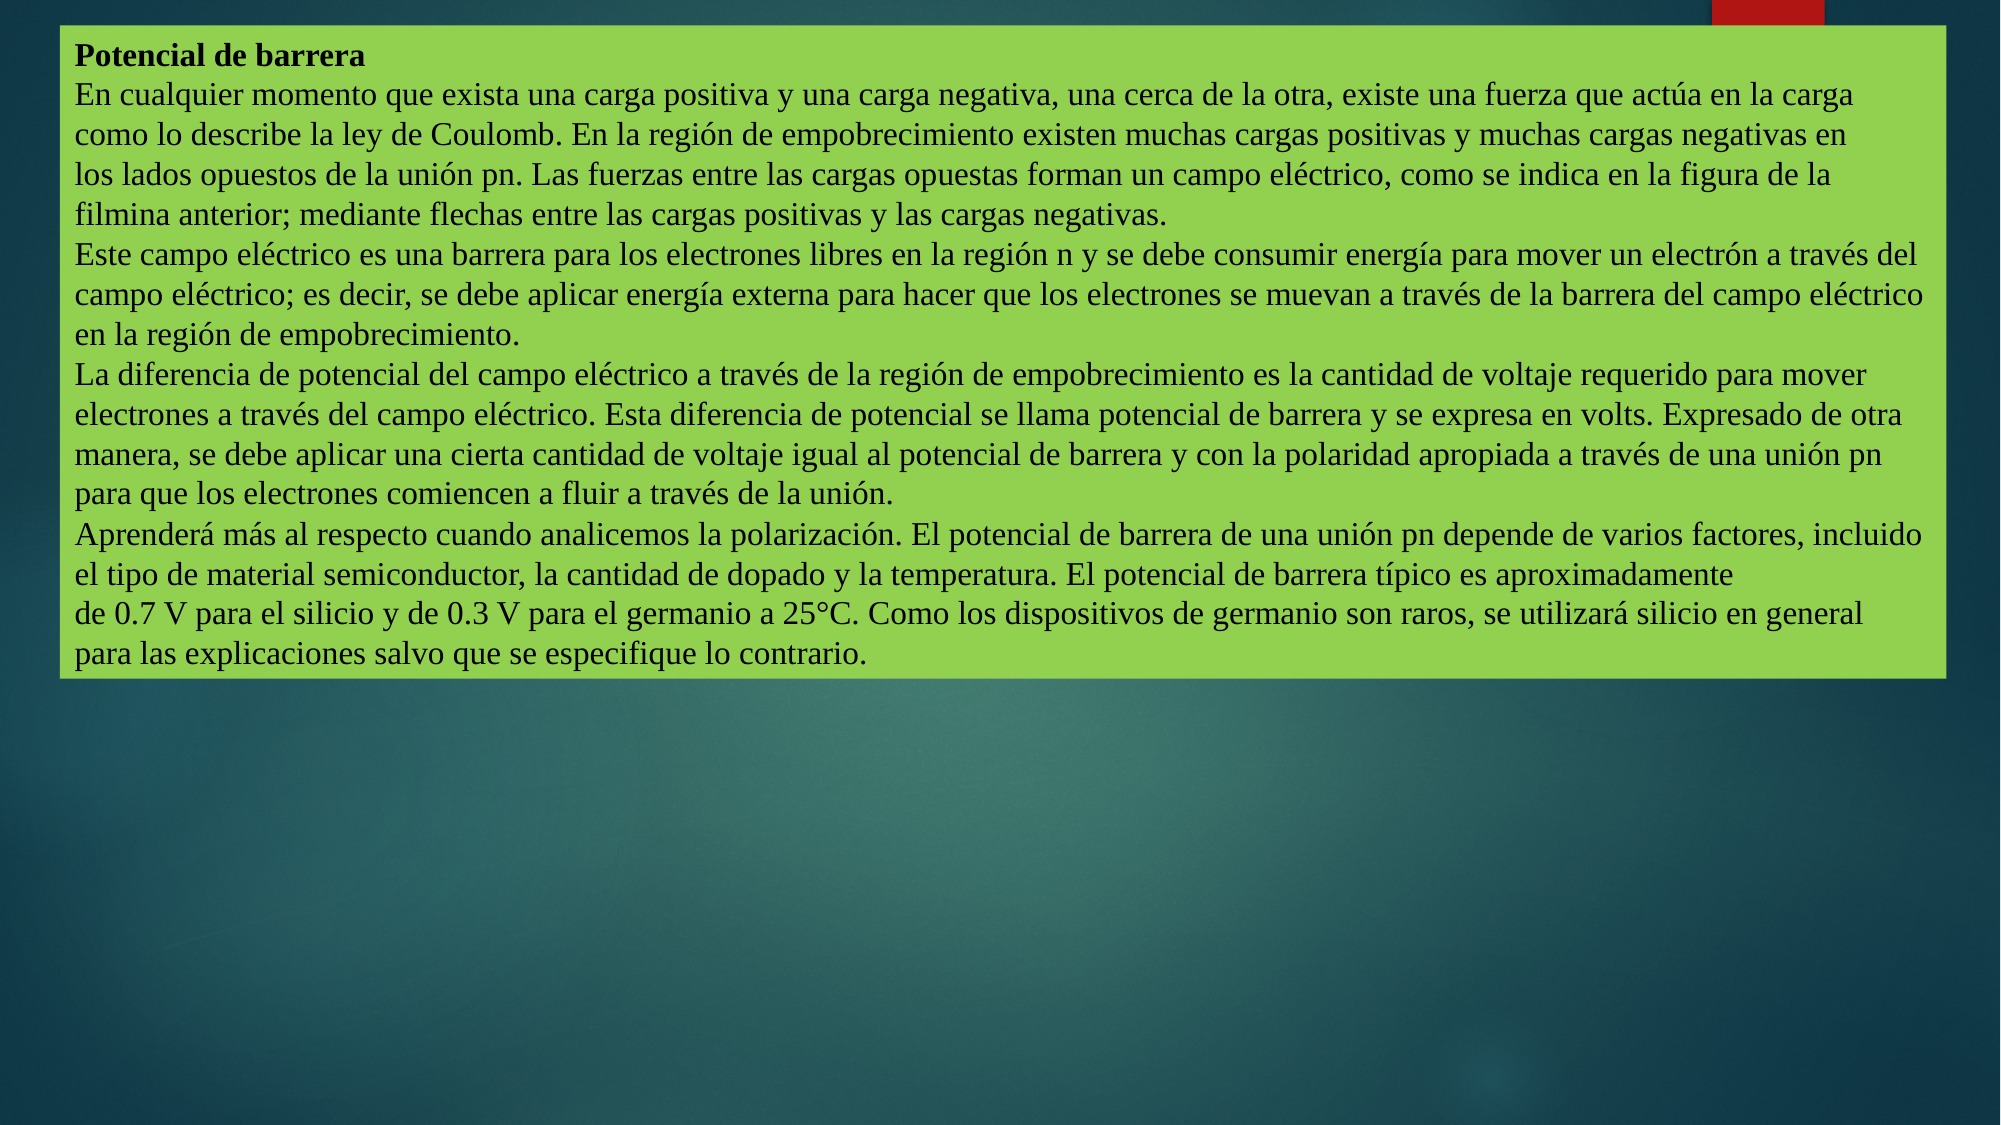

Potencial de barrera
En cualquier momento que exista una carga positiva y una carga negativa, una cerca de la otra, existe una fuerza que actúa en la carga como lo describe la ley de Coulomb. En la región de empobrecimiento existen muchas cargas positivas y muchas cargas negativas en
los lados opuestos de la unión pn. Las fuerzas entre las cargas opuestas forman un campo eléctrico, como se indica en la figura de la filmina anterior; mediante flechas entre las cargas positivas y las cargas negativas.
Este campo eléctrico es una barrera para los electrones libres en la región n y se debe consumir energía para mover un electrón a través del campo eléctrico; es decir, se debe aplicar energía externa para hacer que los electrones se muevan a través de la barrera del campo eléctrico en la región de empobrecimiento.
La diferencia de potencial del campo eléctrico a través de la región de empobrecimiento es la cantidad de voltaje requerido para mover electrones a través del campo eléctrico. Esta diferencia de potencial se llama potencial de barrera y se expresa en volts. Expresado de otra manera, se debe aplicar una cierta cantidad de voltaje igual al potencial de barrera y con la polaridad apropiada a través de una unión pn para que los electrones comiencen a fluir a través de la unión.
Aprenderá más al respecto cuando analicemos la polarización. El potencial de barrera de una unión pn depende de varios factores, incluido el tipo de material semiconductor, la cantidad de dopado y la temperatura. El potencial de barrera típico es aproximadamente
de 0.7 V para el silicio y de 0.3 V para el germanio a 25°C. Como los dispositivos de germanio son raros, se utilizará silicio en general para las explicaciones salvo que se especifique lo contrario.